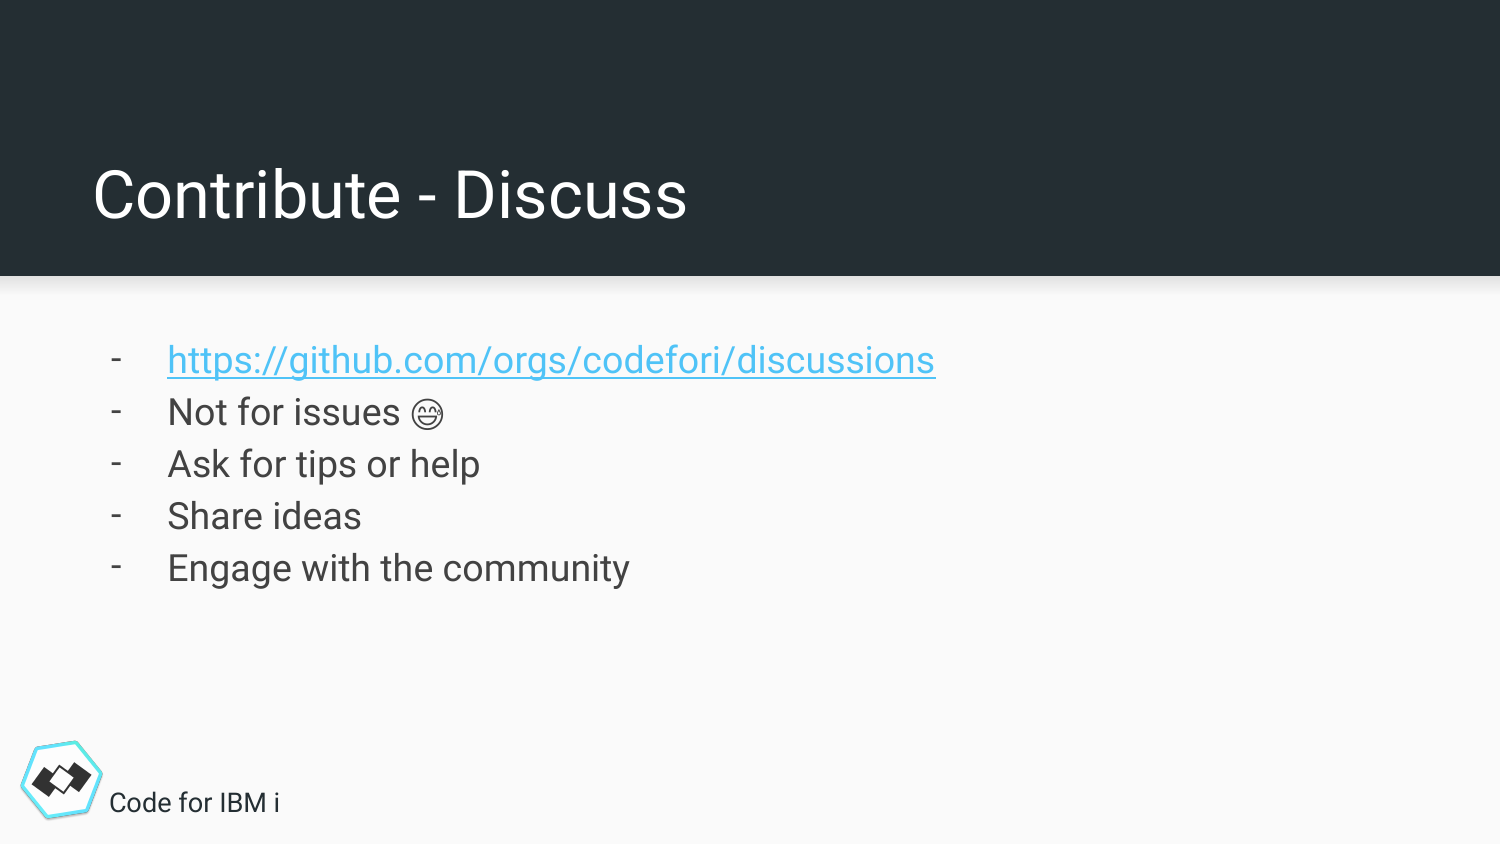

# Contribute - Discuss
https://github.com/orgs/codefori/discussions
Not for issues 😅
Ask for tips or help
Share ideas
Engage with the community